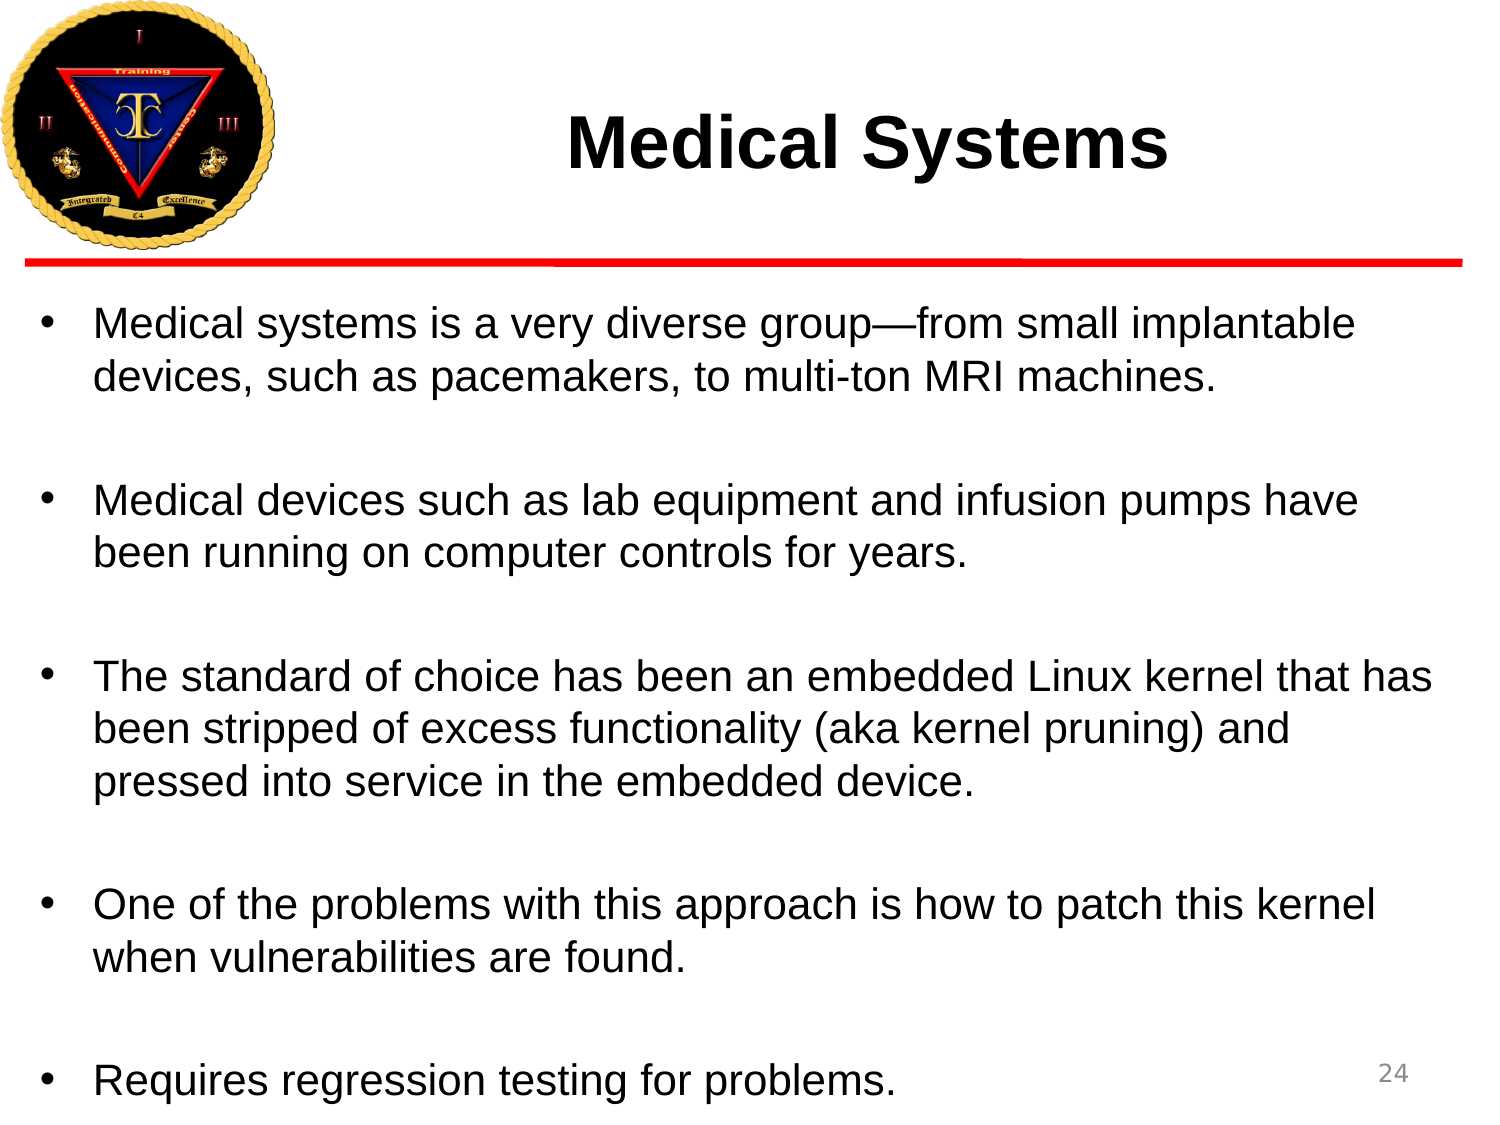

# Medical Systems
Medical systems is a very diverse group—from small implantable devices, such as pacemakers, to multi-ton MRI machines.

Medical devices such as lab equipment and infusion pumps have been running on computer controls for years.

The standard of choice has been an embedded Linux kernel that has been stripped of excess functionality (aka kernel pruning) and pressed into service in the embedded device.

One of the problems with this approach is how to patch this kernel when vulnerabilities are found.

Requires regression testing for problems.
24